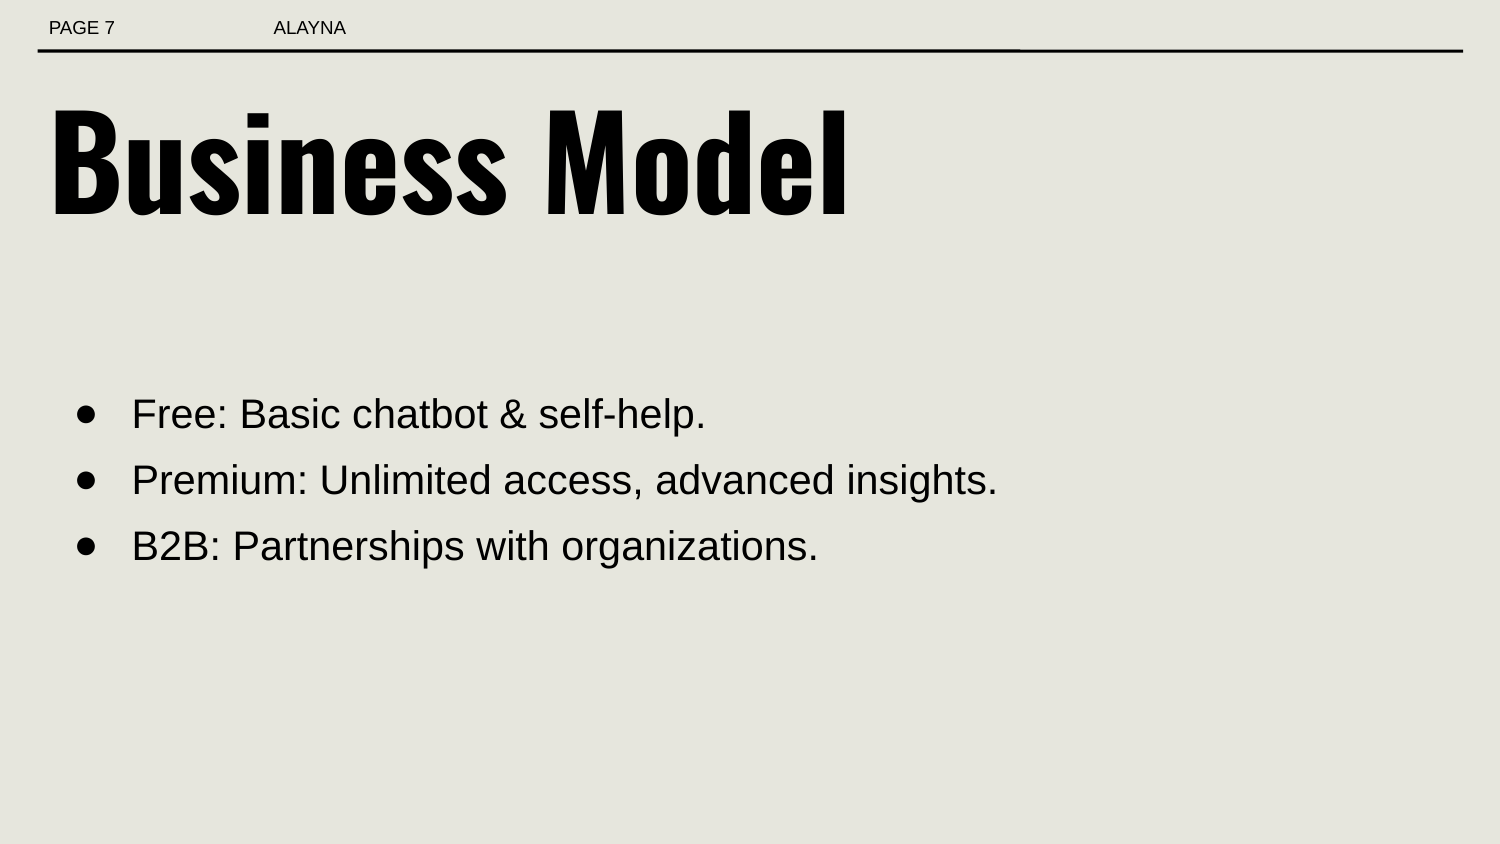

# Business Model
Free: Basic chatbot & self-help.
Premium: Unlimited access, advanced insights.
B2B: Partnerships with organizations.